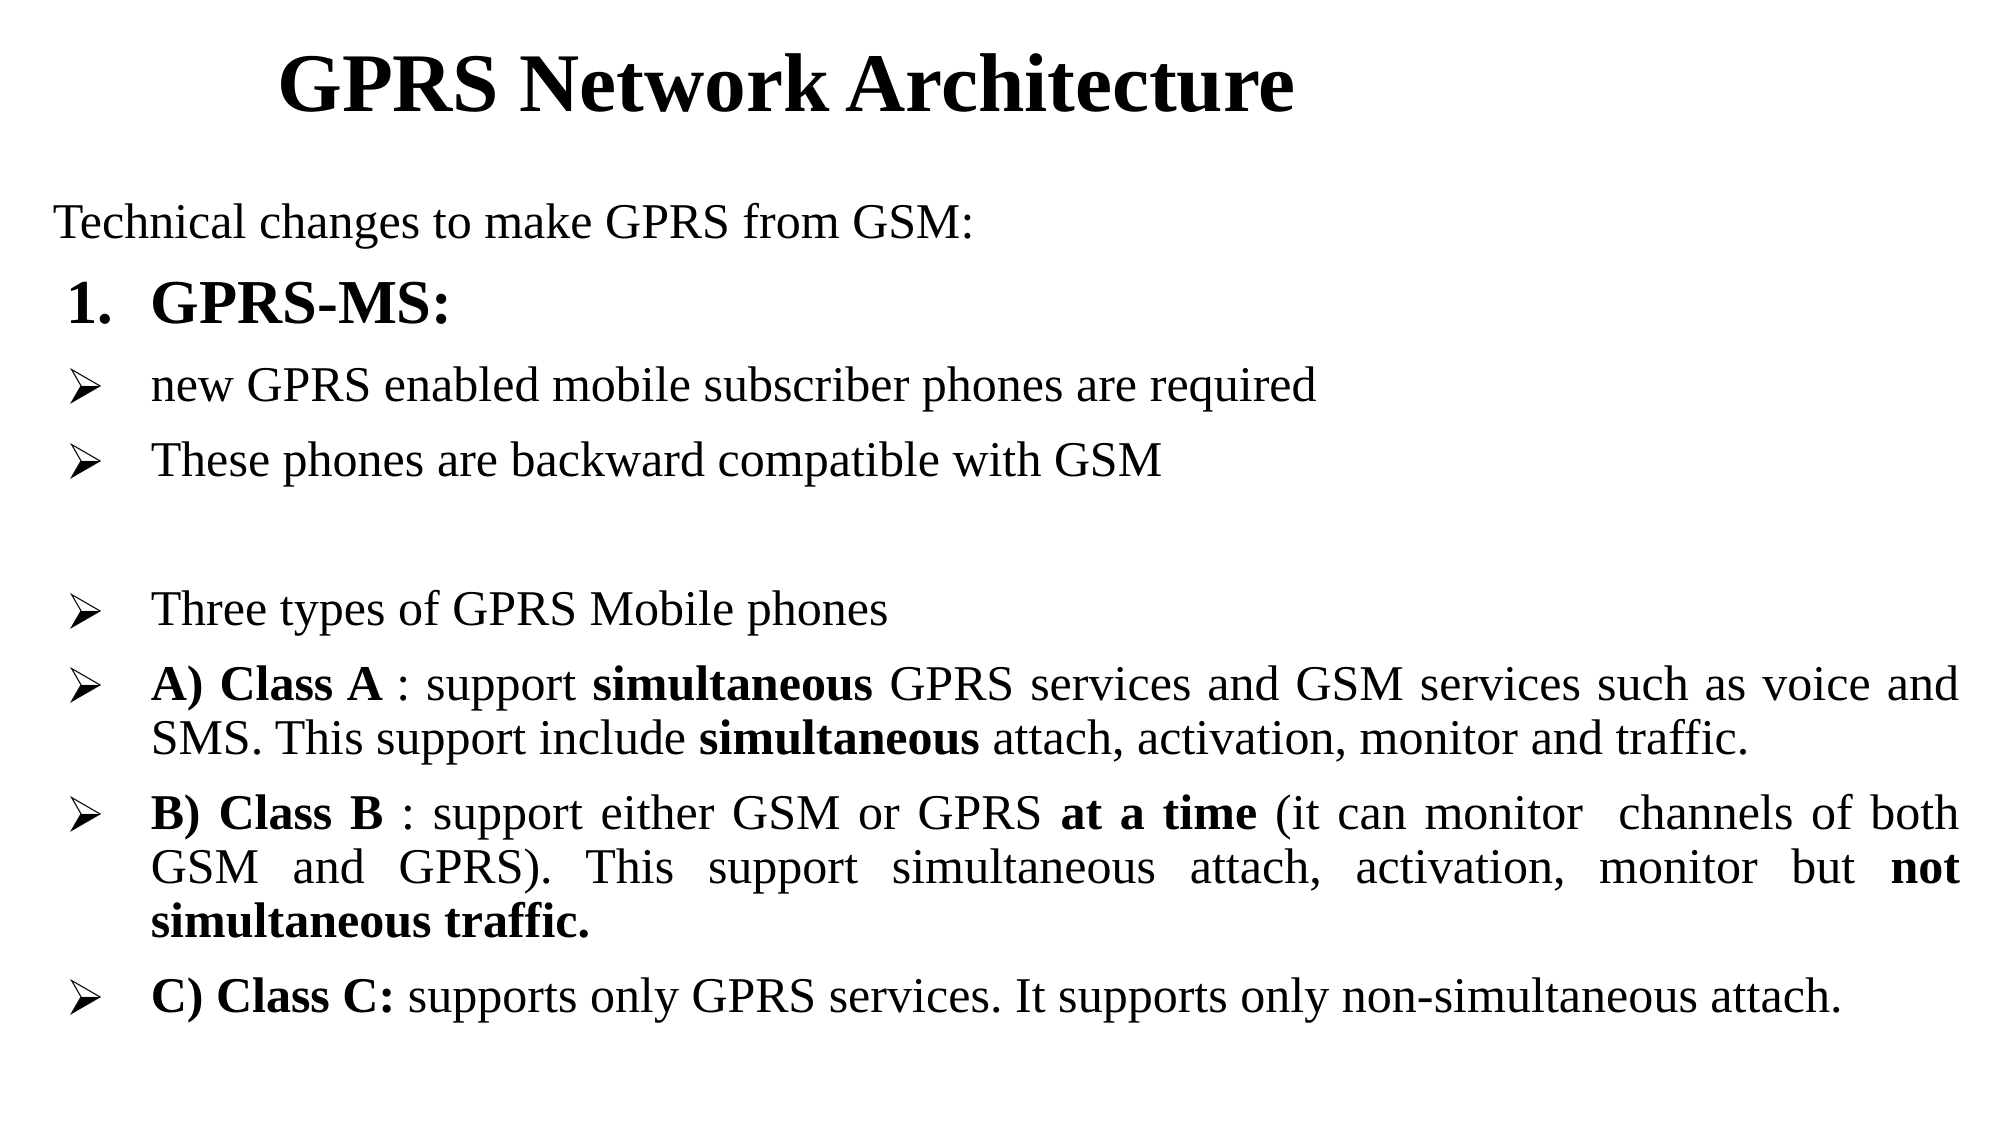

# GPRS Network Architecture
Technical changes to make GPRS from GSM:
GPRS-MS:
new GPRS enabled mobile subscriber phones are required
These phones are backward compatible with GSM

Three types of GPRS Mobile phones
A) Class A : support simultaneous GPRS services and GSM services such as voice and SMS. This support include simultaneous attach, activation, monitor and traffic.
B) Class B : support either GSM or GPRS at a time (it can monitor  channels of both GSM and GPRS). This support simultaneous attach, activation, monitor but not simultaneous traffic.
C) Class C: supports only GPRS services. It supports only non-simultaneous attach.